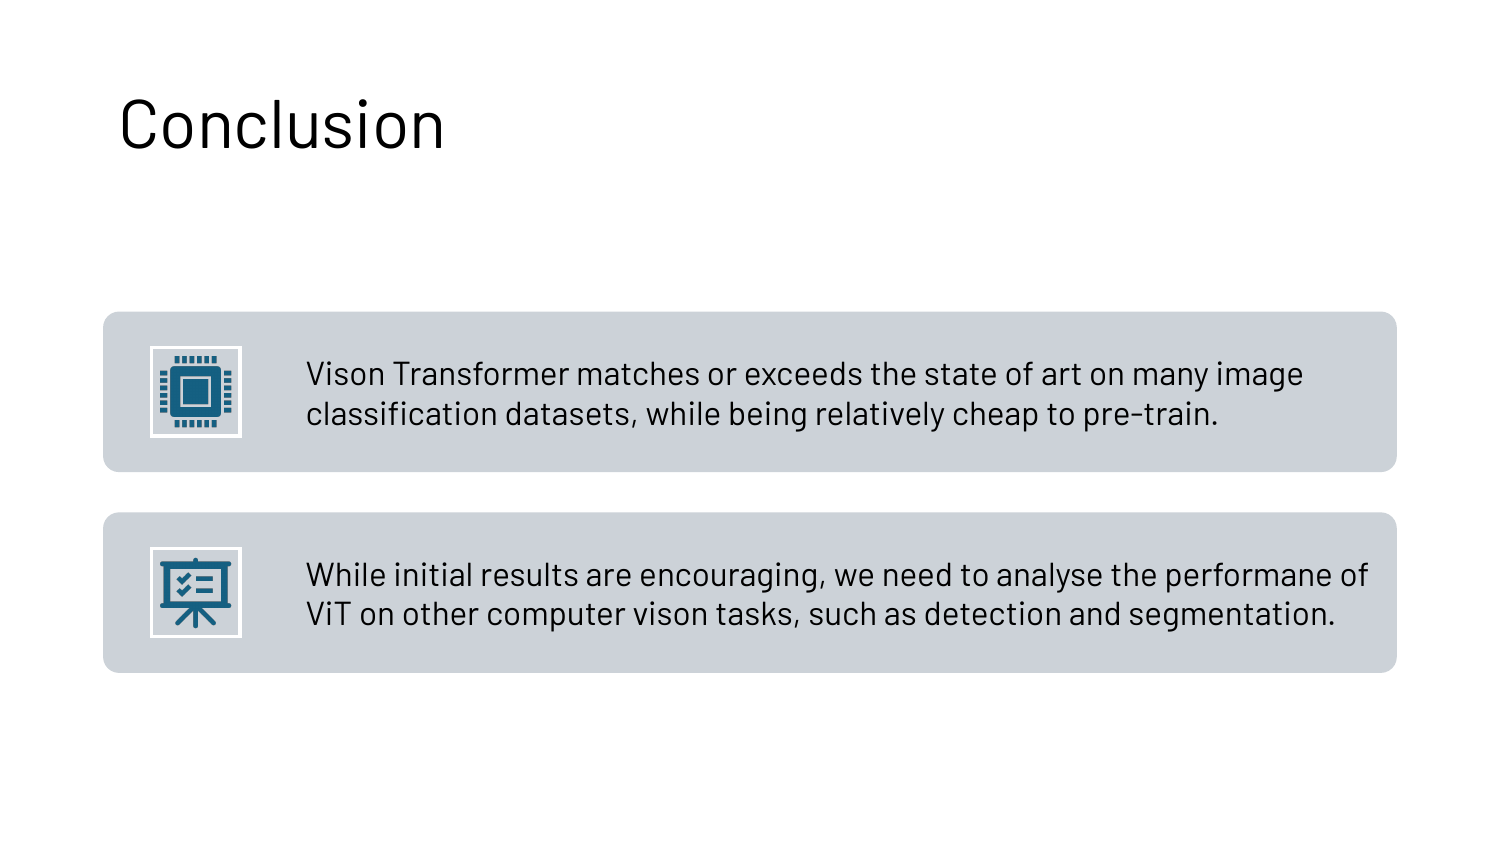

# Conclusion
Vison Transformer matches or exceeds the state of art on many image classification datasets, while being relatively cheap to pre-train.
While initial results are encouraging, we need to analyse the performane of ViT on other computer vison tasks, such as detection and segmentation.